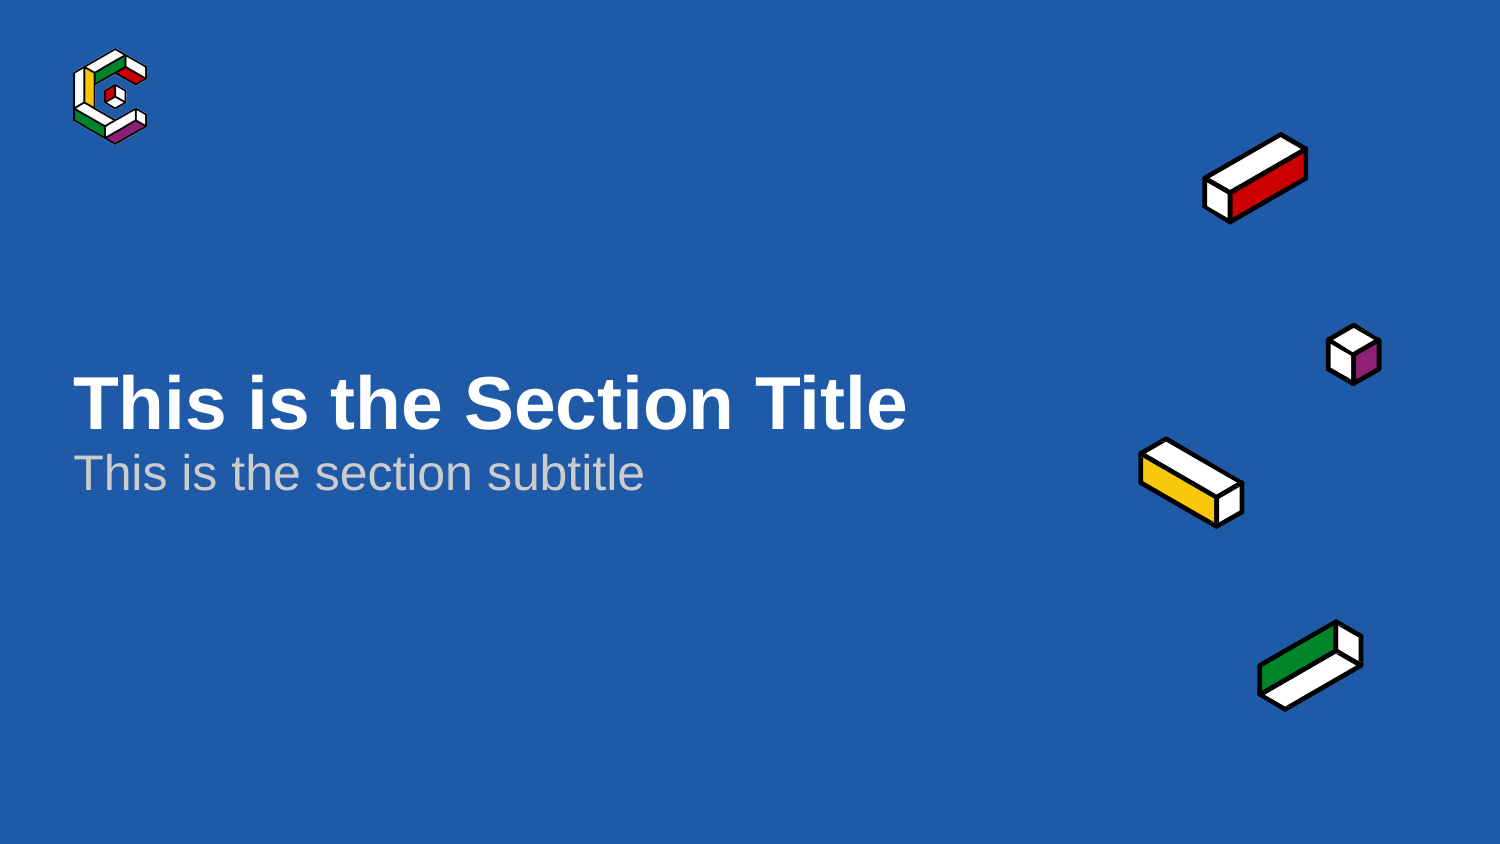

# This is the Section Title
This is the section subtitle